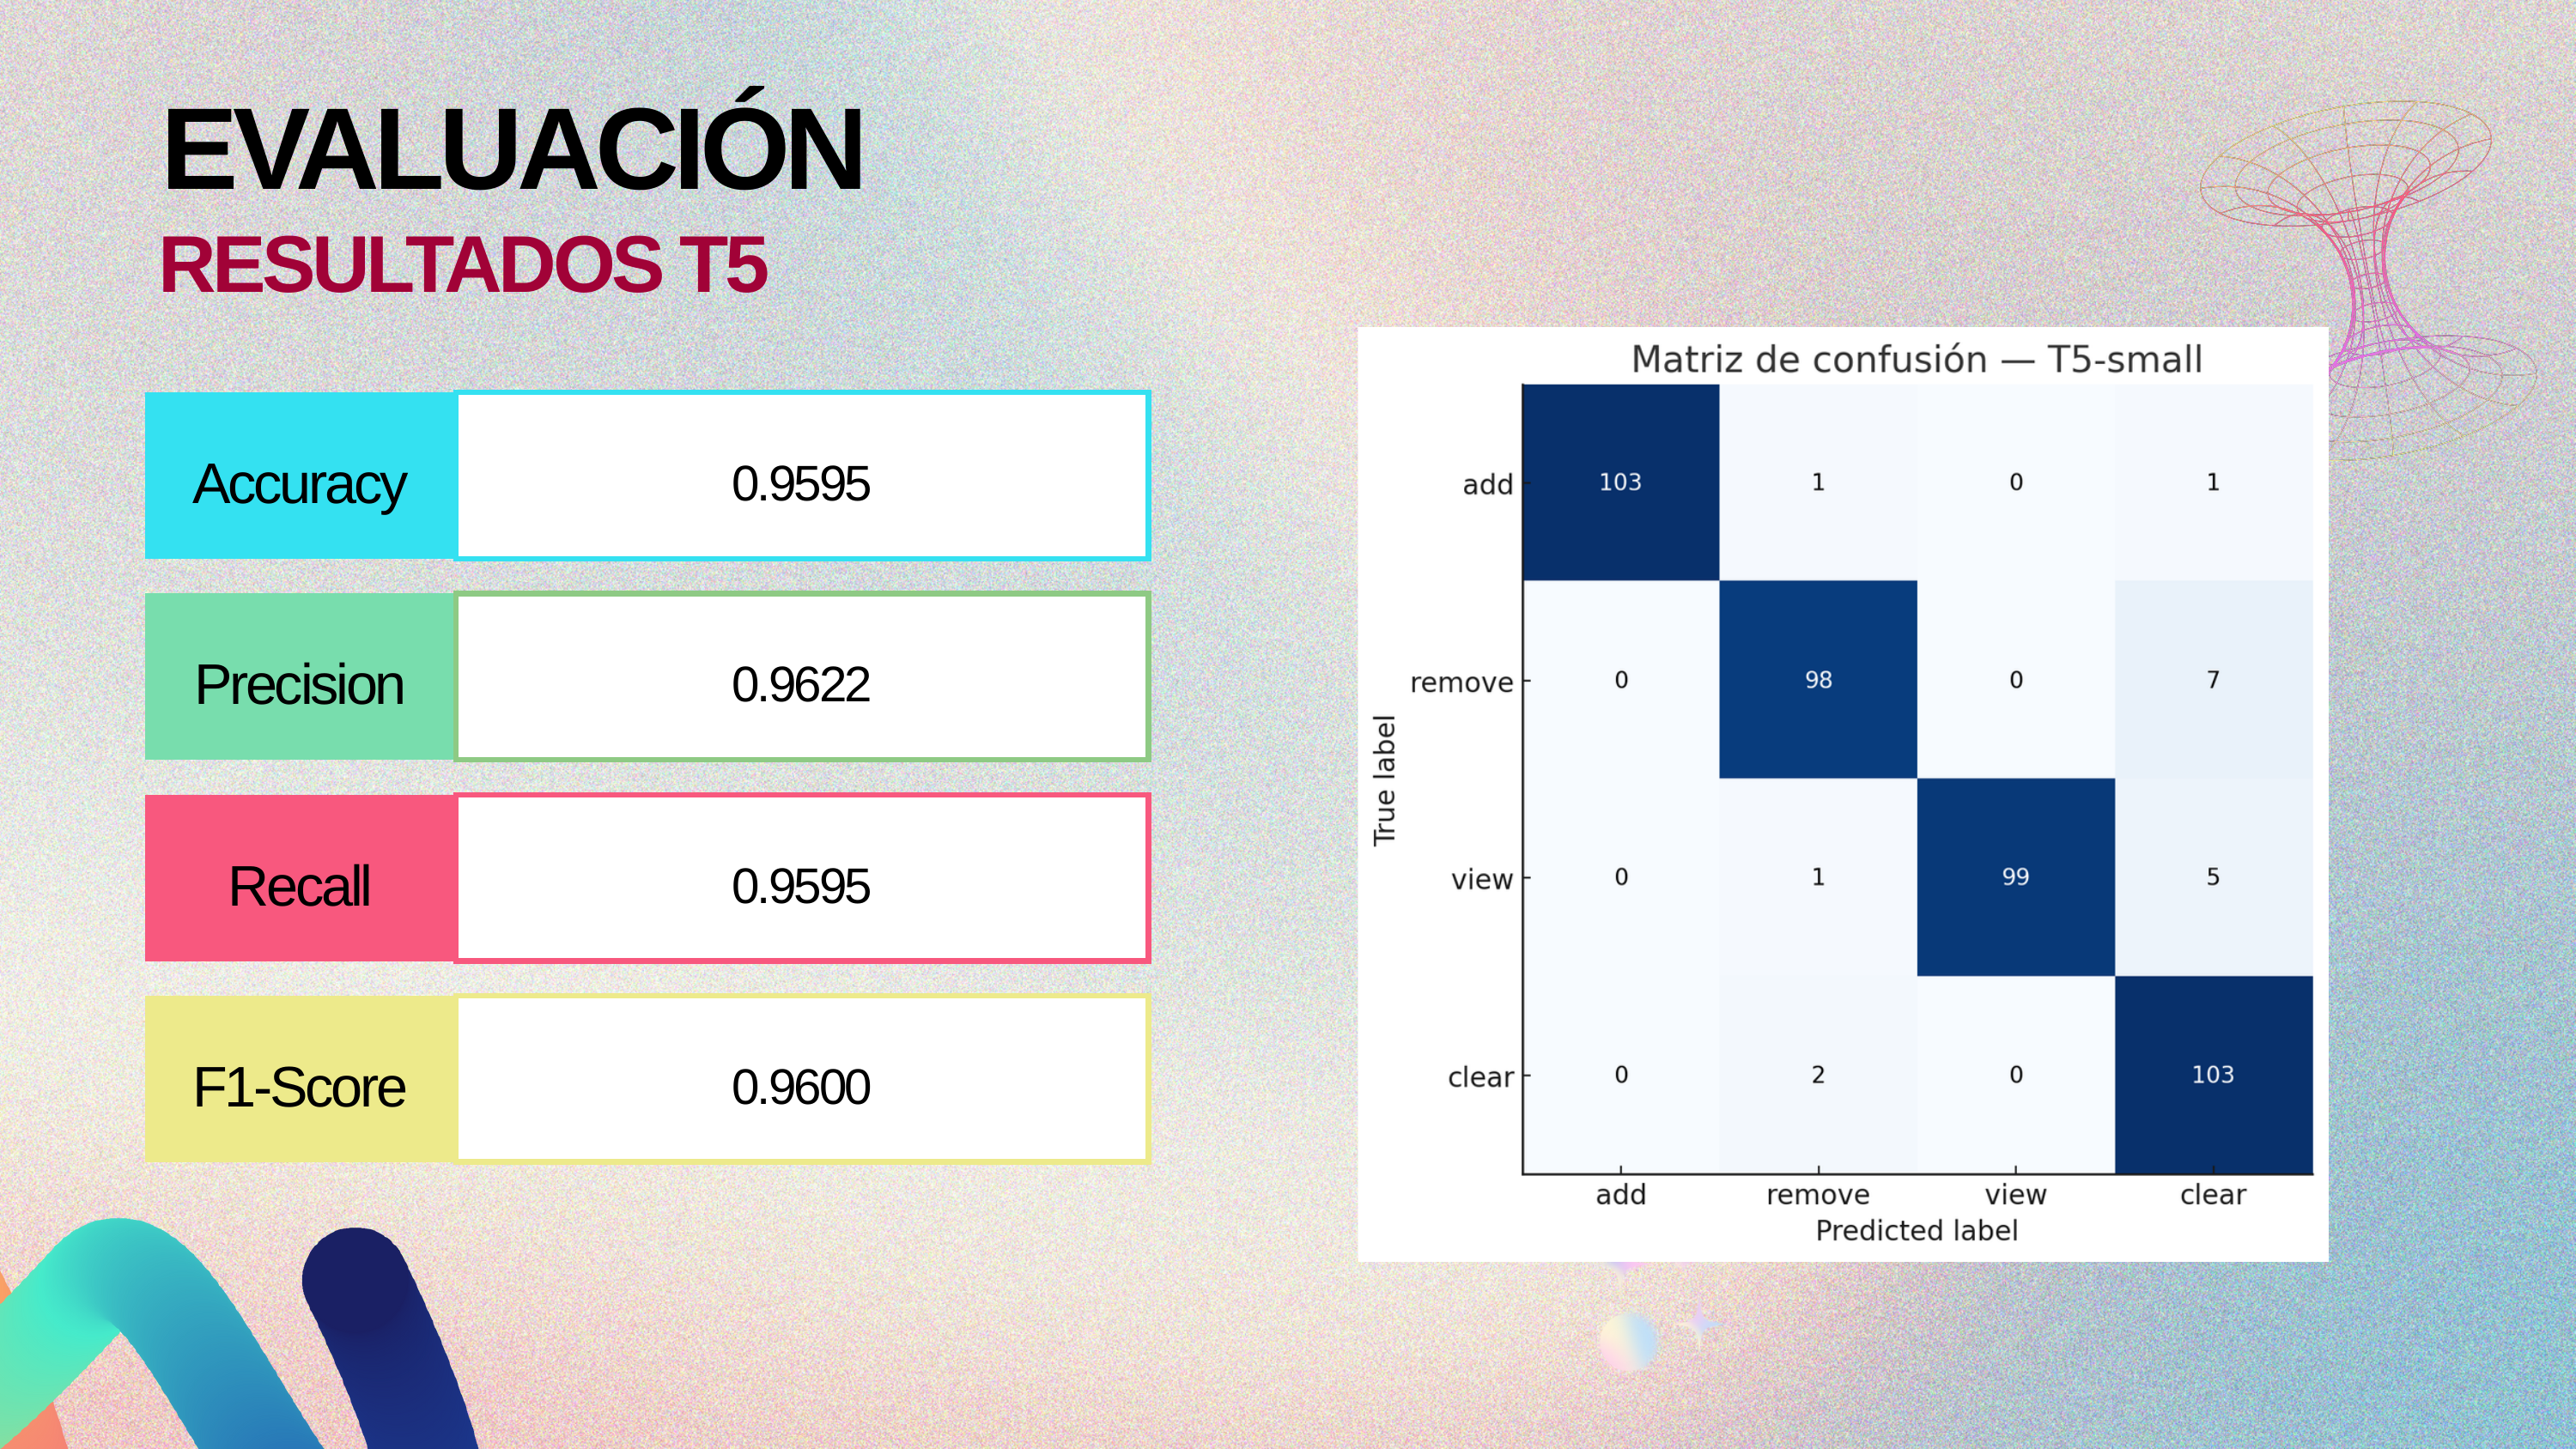

EVALUACIÓN

RESULTADOS T5

Accuracy

0.9595

Precision

0.9622

Recall

0.9595

0.9600

F1-Score